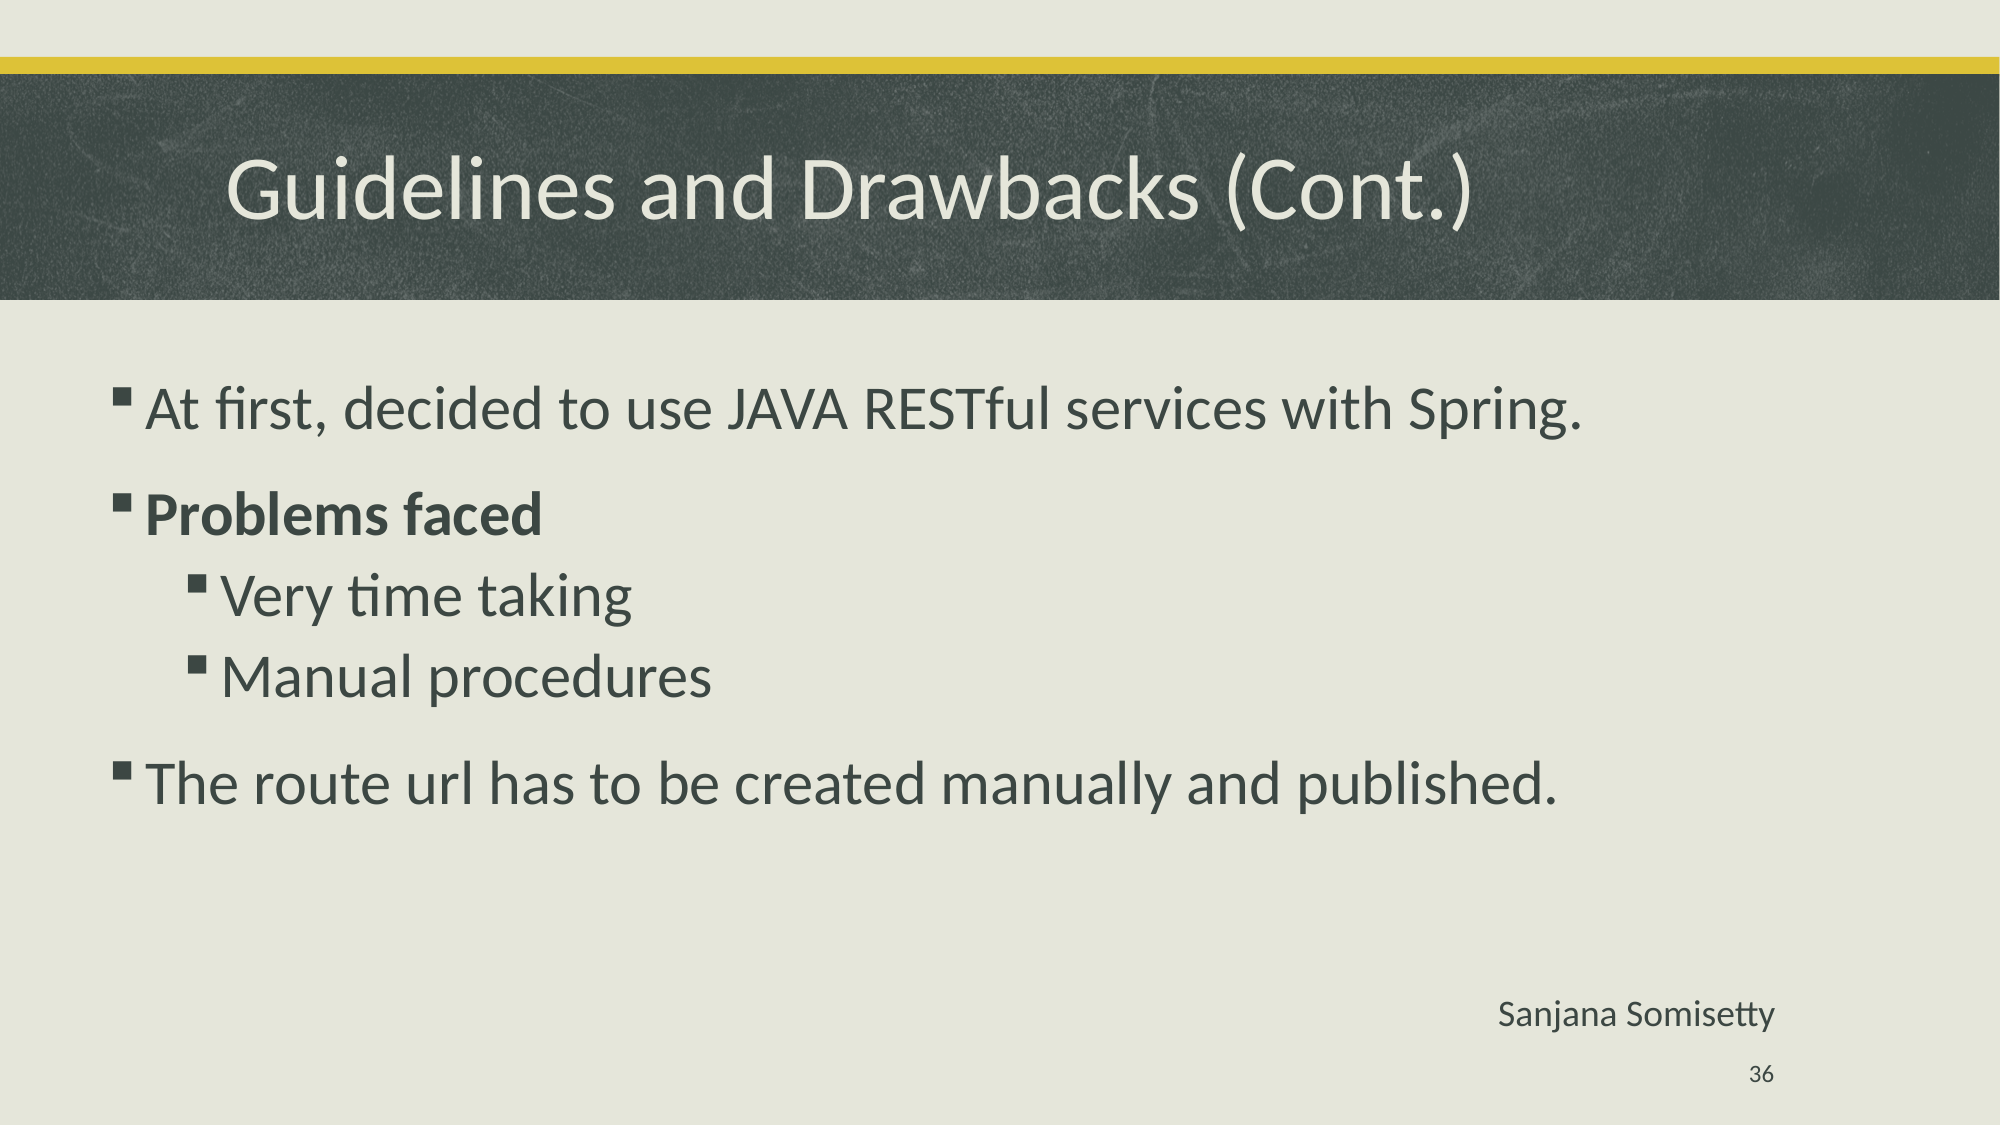

# Guidelines and Drawbacks (Cont.)
At first, decided to use JAVA RESTful services with Spring.
Problems faced
Very time taking
Manual procedures
The route url has to be created manually and published.

Sanjana Somisetty
36